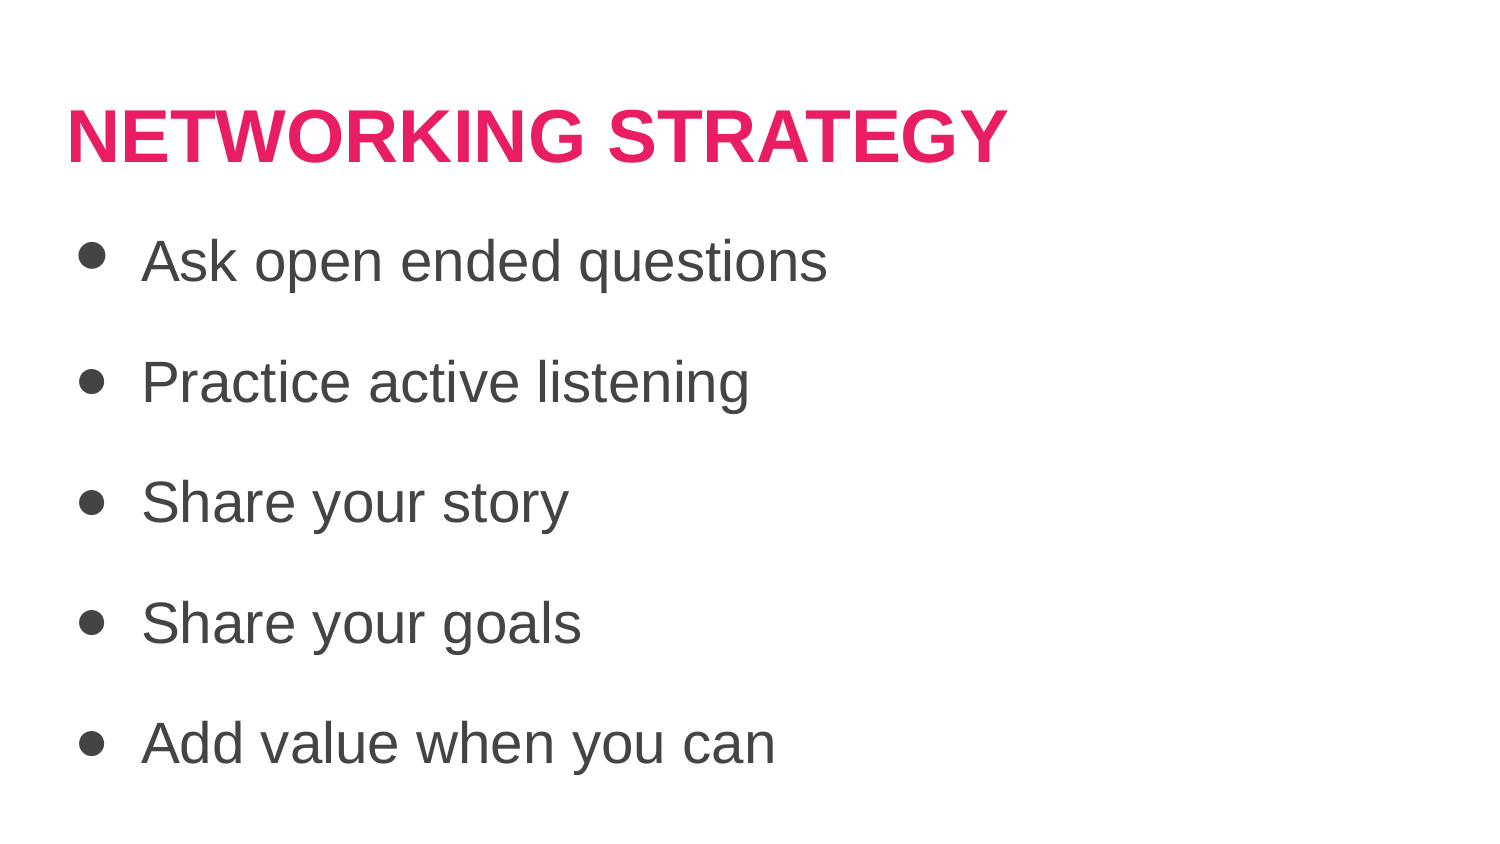

# NETWORKING STRATEGY
Ask open ended questions

Practice active listening

Share your story

Share your goals

Add value when you can